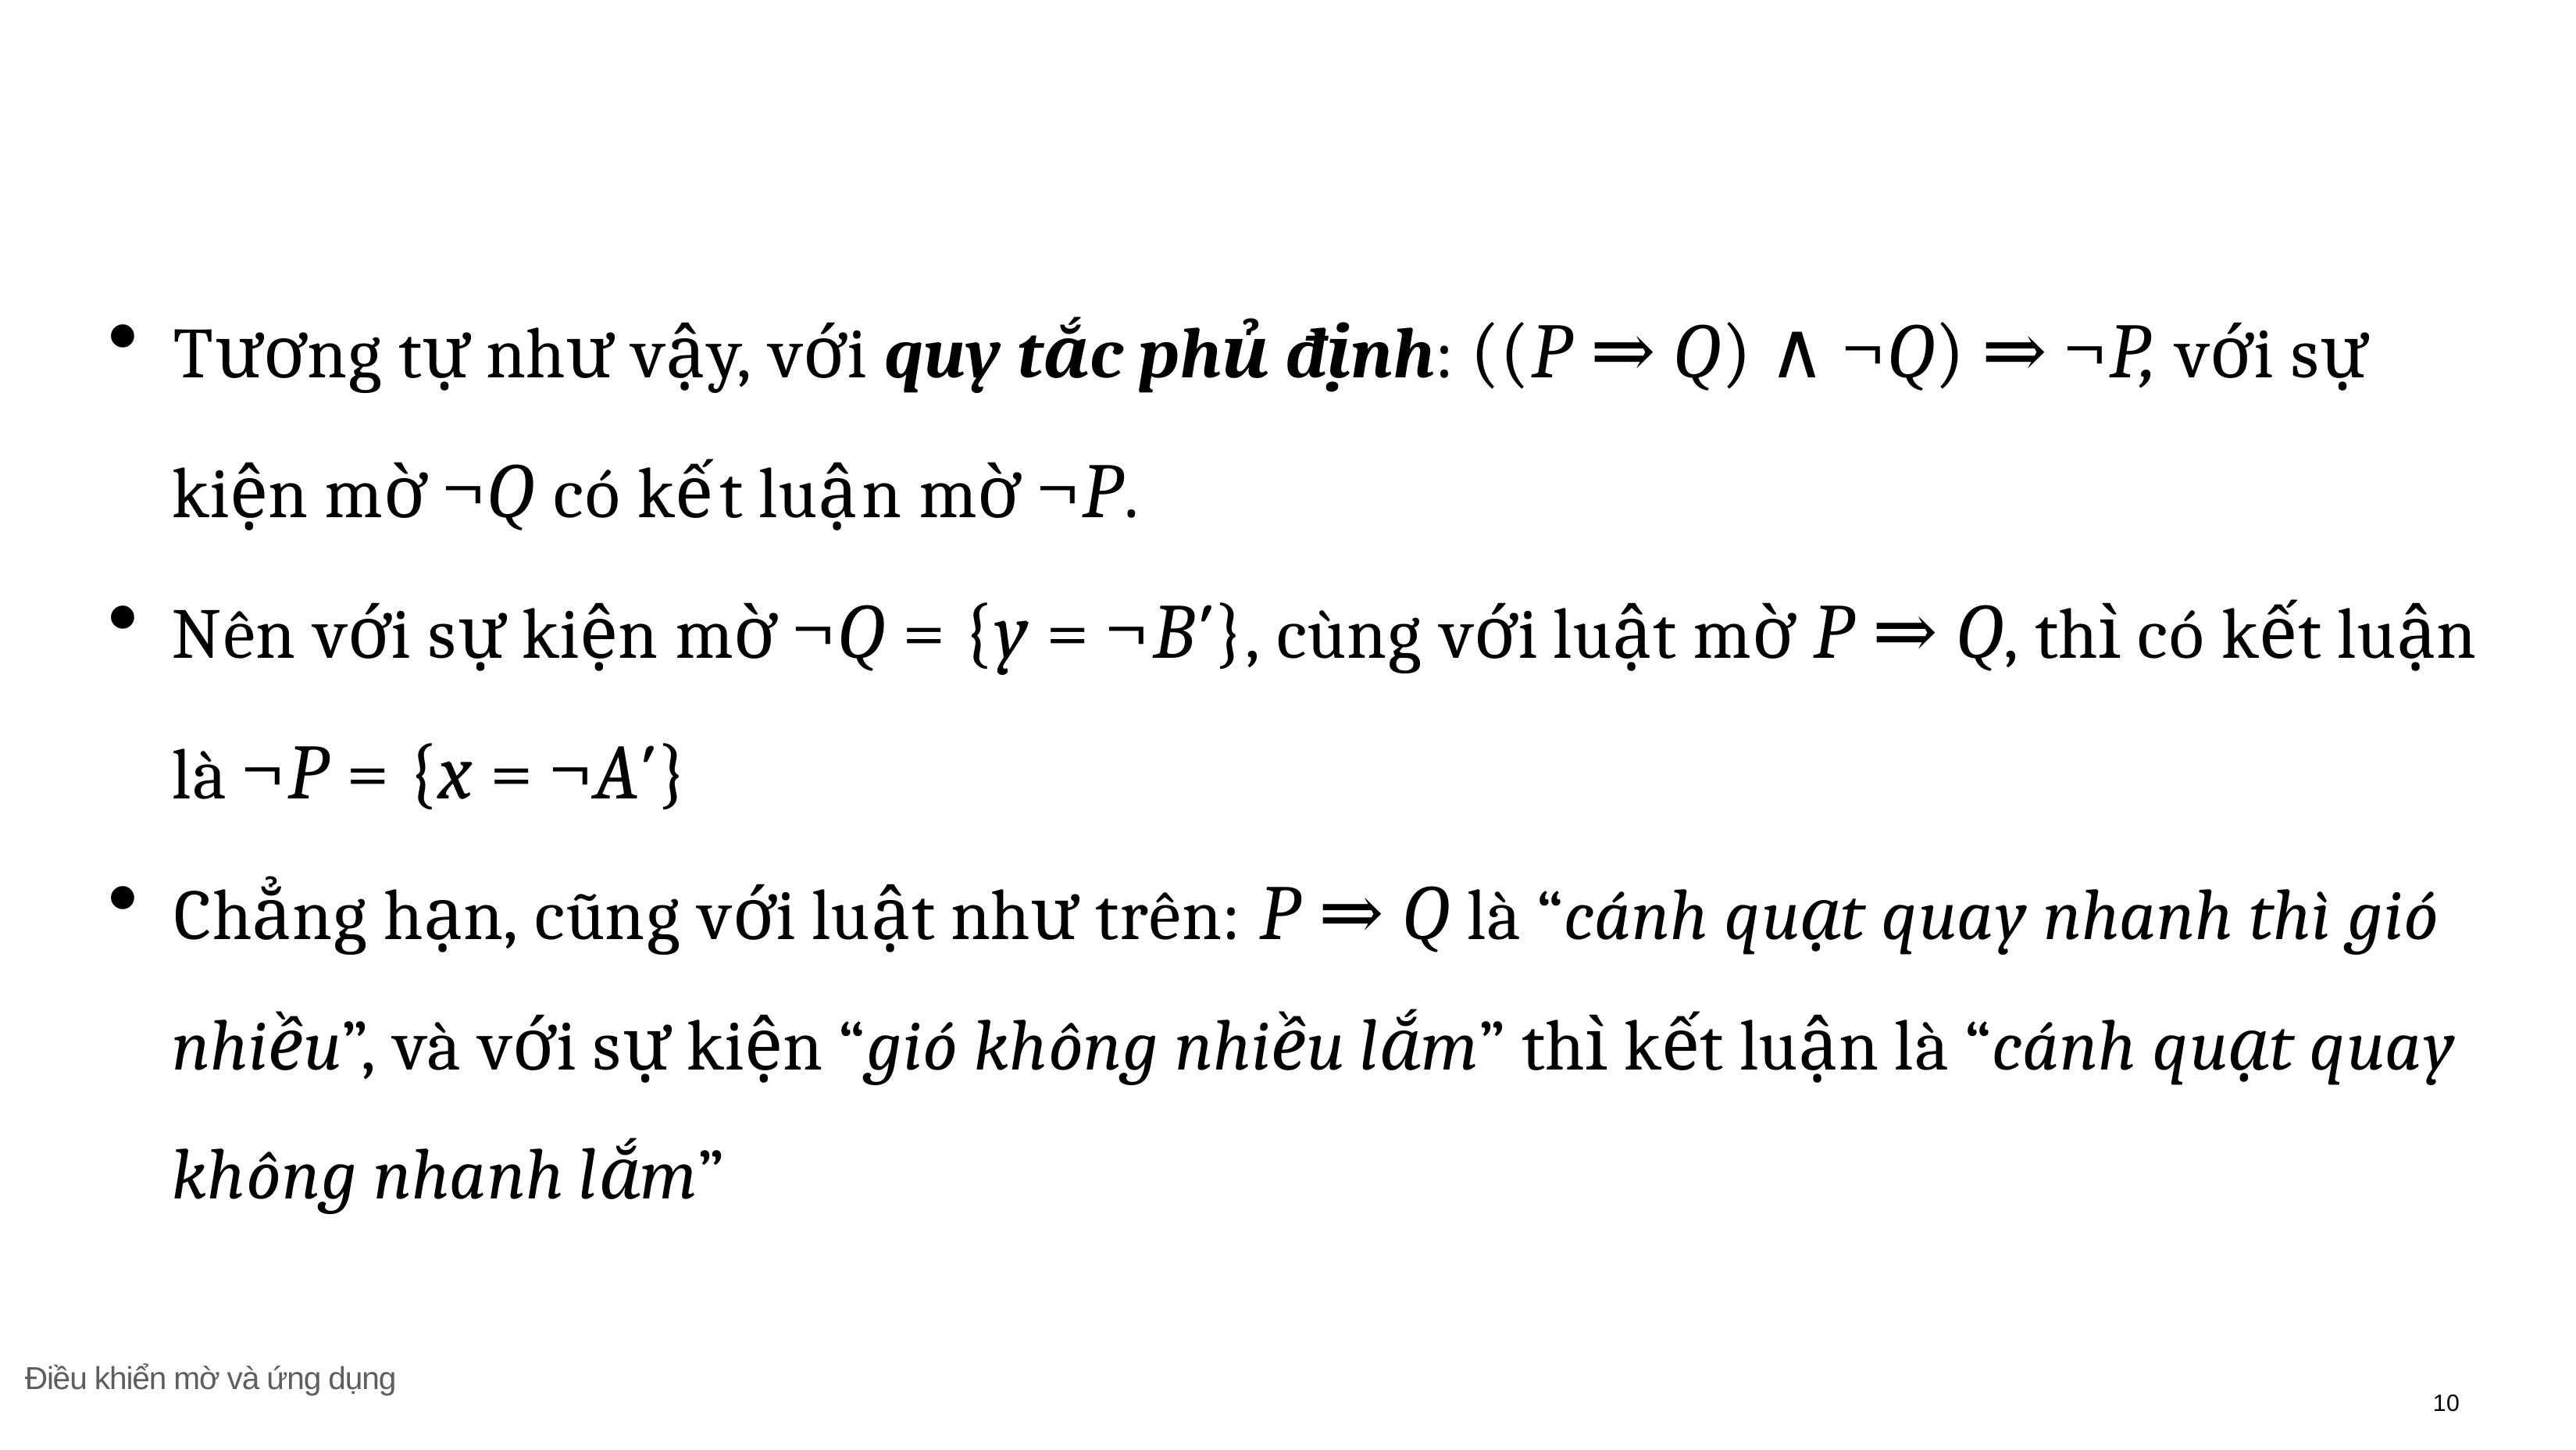

Tương tự như vậy, với quy tắc phủ định: ((P ⇒ Q) ∧ ¬Q) ⇒ ¬P, với sự kiện mờ ¬Q có kết luận mờ ¬P.
Nên với sự kiện mờ ¬Q = {y = ¬B′}, cùng với luật mờ P ⇒ Q, thı̀ có kết luận là ¬P = {x = ¬A′}
Chẳng hạn, cũng với luật như trên: P ⇒ Q là “cánh quạt quay nhanh thì gió nhiều”, và với sự kiện “gió không nhiều lắm” thı̀ kết luận là “cánh quạt quay không nhanh lắm”
Điều khiển mờ và ứng dụng
10